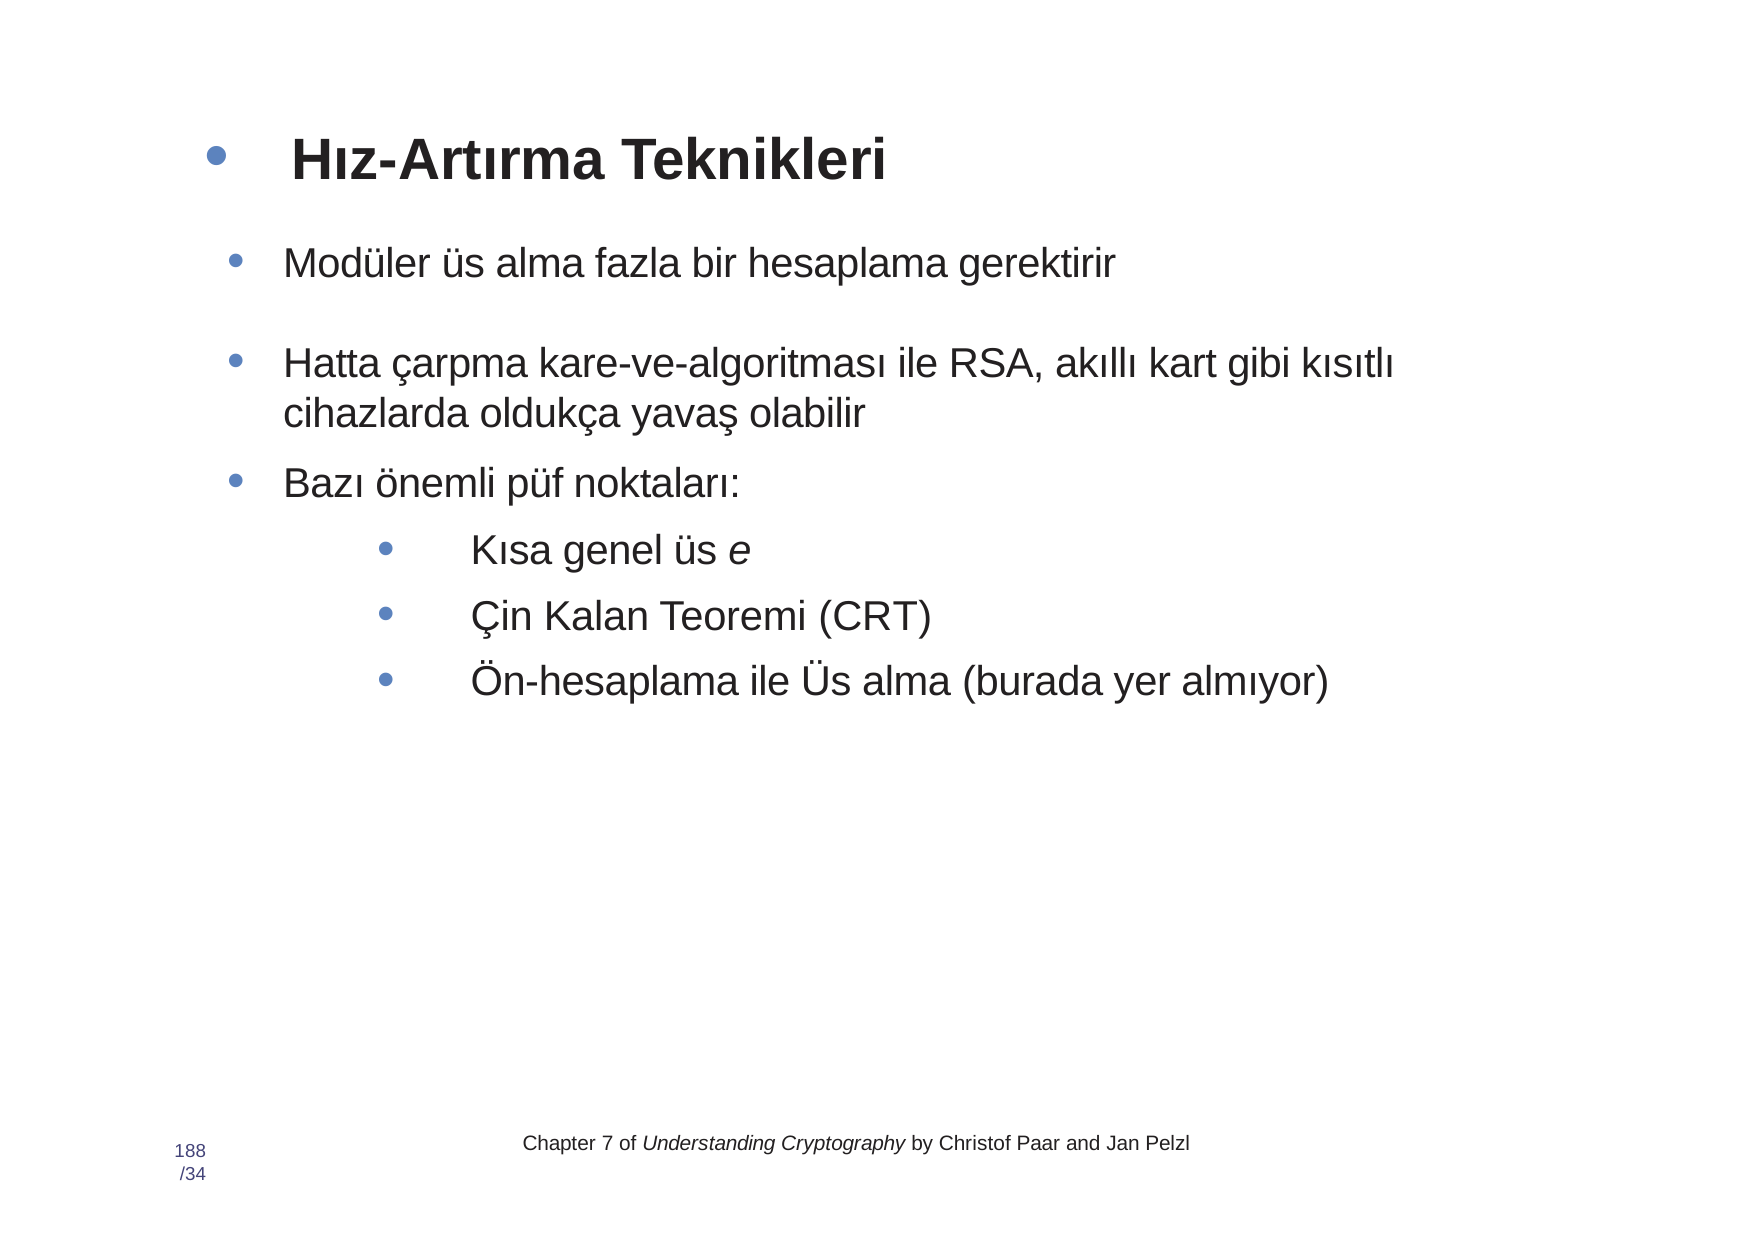

# • Hız​​-Artırma Teknikleri
Modüler üs alma fazla bir hesaplama gerektirir

Hatta çarpma kare-ve-algoritması ile RSA, akıllı kart gibi kısıtlı cihazlarda oldukça yavaş olabilir

Bazı önemli püf noktaları:

Kısa genel üs e

Çin Kalan Teoremi (CRT)

Ön-hesaplama ile Üs alma (burada yer almıyor)
Chapter 7 of Understanding Cryptography by Christof Paar and Jan Pelzl
188 /34